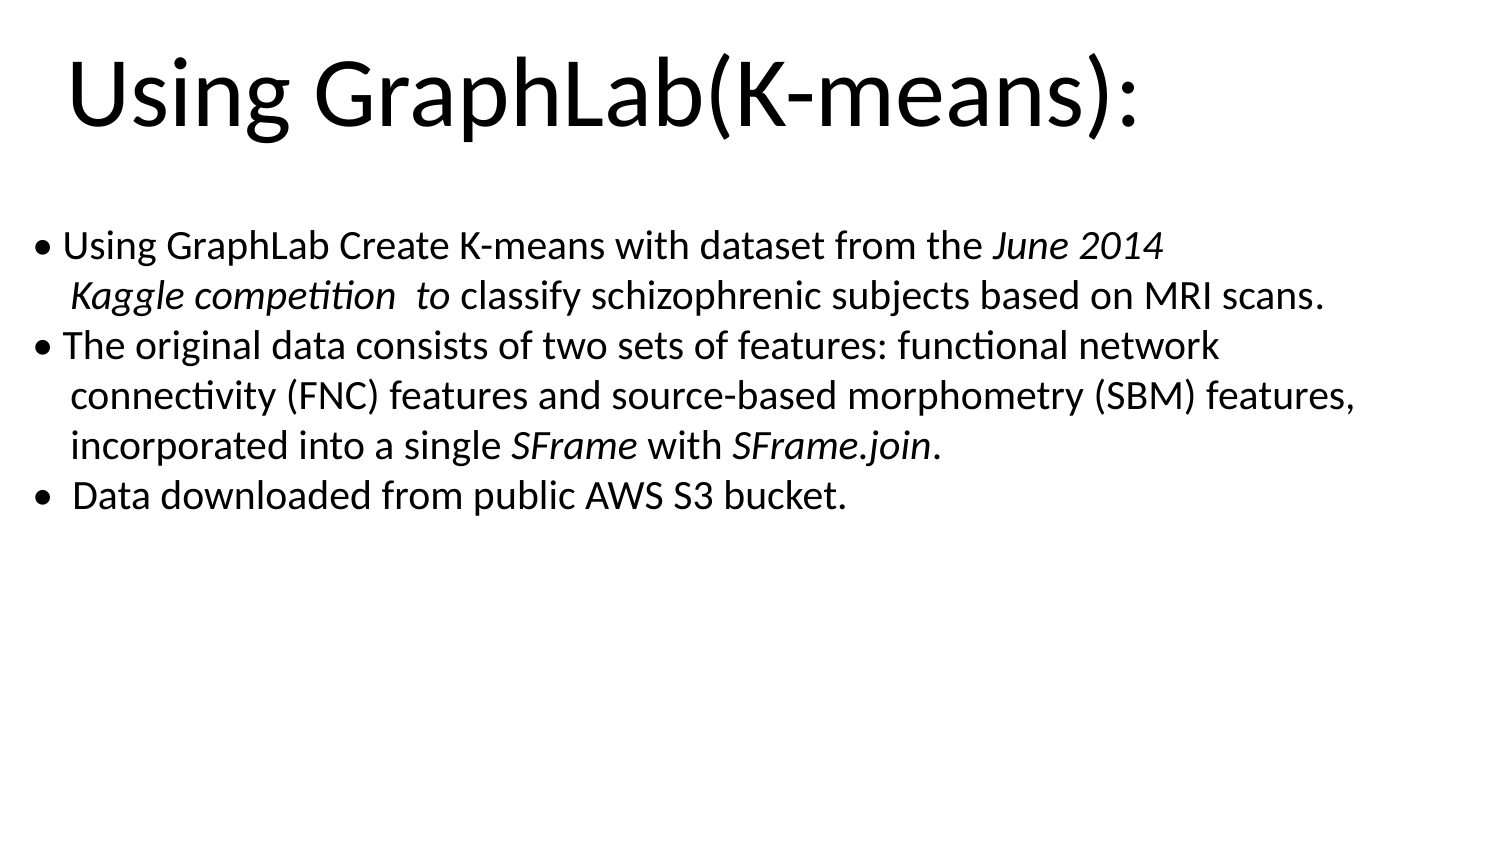

# Using GraphLab(K-means):
• Using GraphLab Create K-means with dataset from the June 2014
    Kaggle competition  to classify schizophrenic subjects based on MRI scans.
• The original data consists of two sets of features: functional network
    connectivity (FNC) features and source-based morphometry (SBM) features,
    incorporated into a single SFrame with SFrame.join.
•  Data downloaded from public AWS S3 bucket.